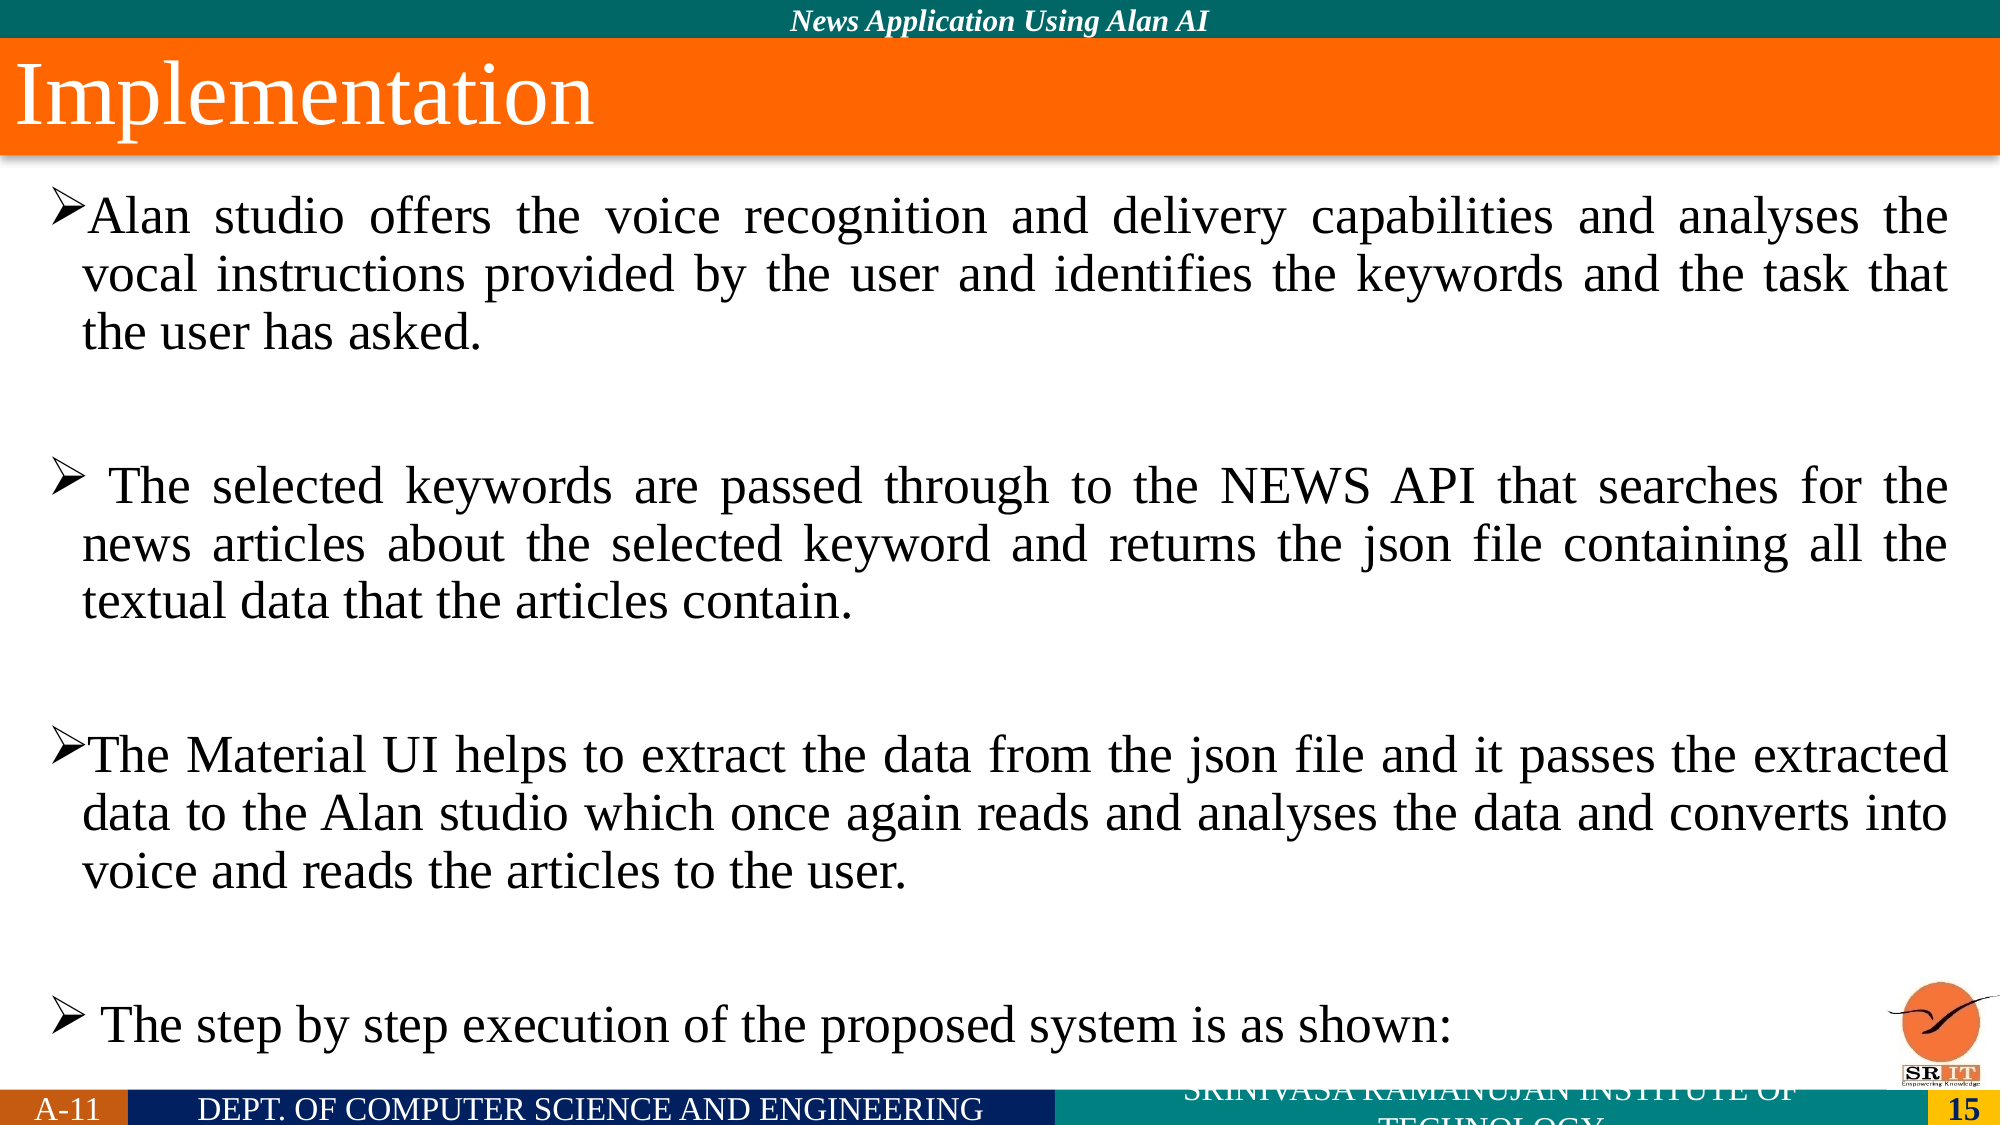

# Implementation
Alan studio offers the voice recognition and delivery capabilities and analyses the vocal instructions provided by the user and identifies the keywords and the task that the user has asked.

 The selected keywords are passed through to the NEWS API that searches for the news articles about the selected keyword and returns the json file containing all the textual data that the articles contain.

The Material UI helps to extract the data from the json file and it passes the extracted data to the Alan studio which once again reads and analyses the data and converts into voice and reads the articles to the user.

 The step by step execution of the proposed system is as shown: